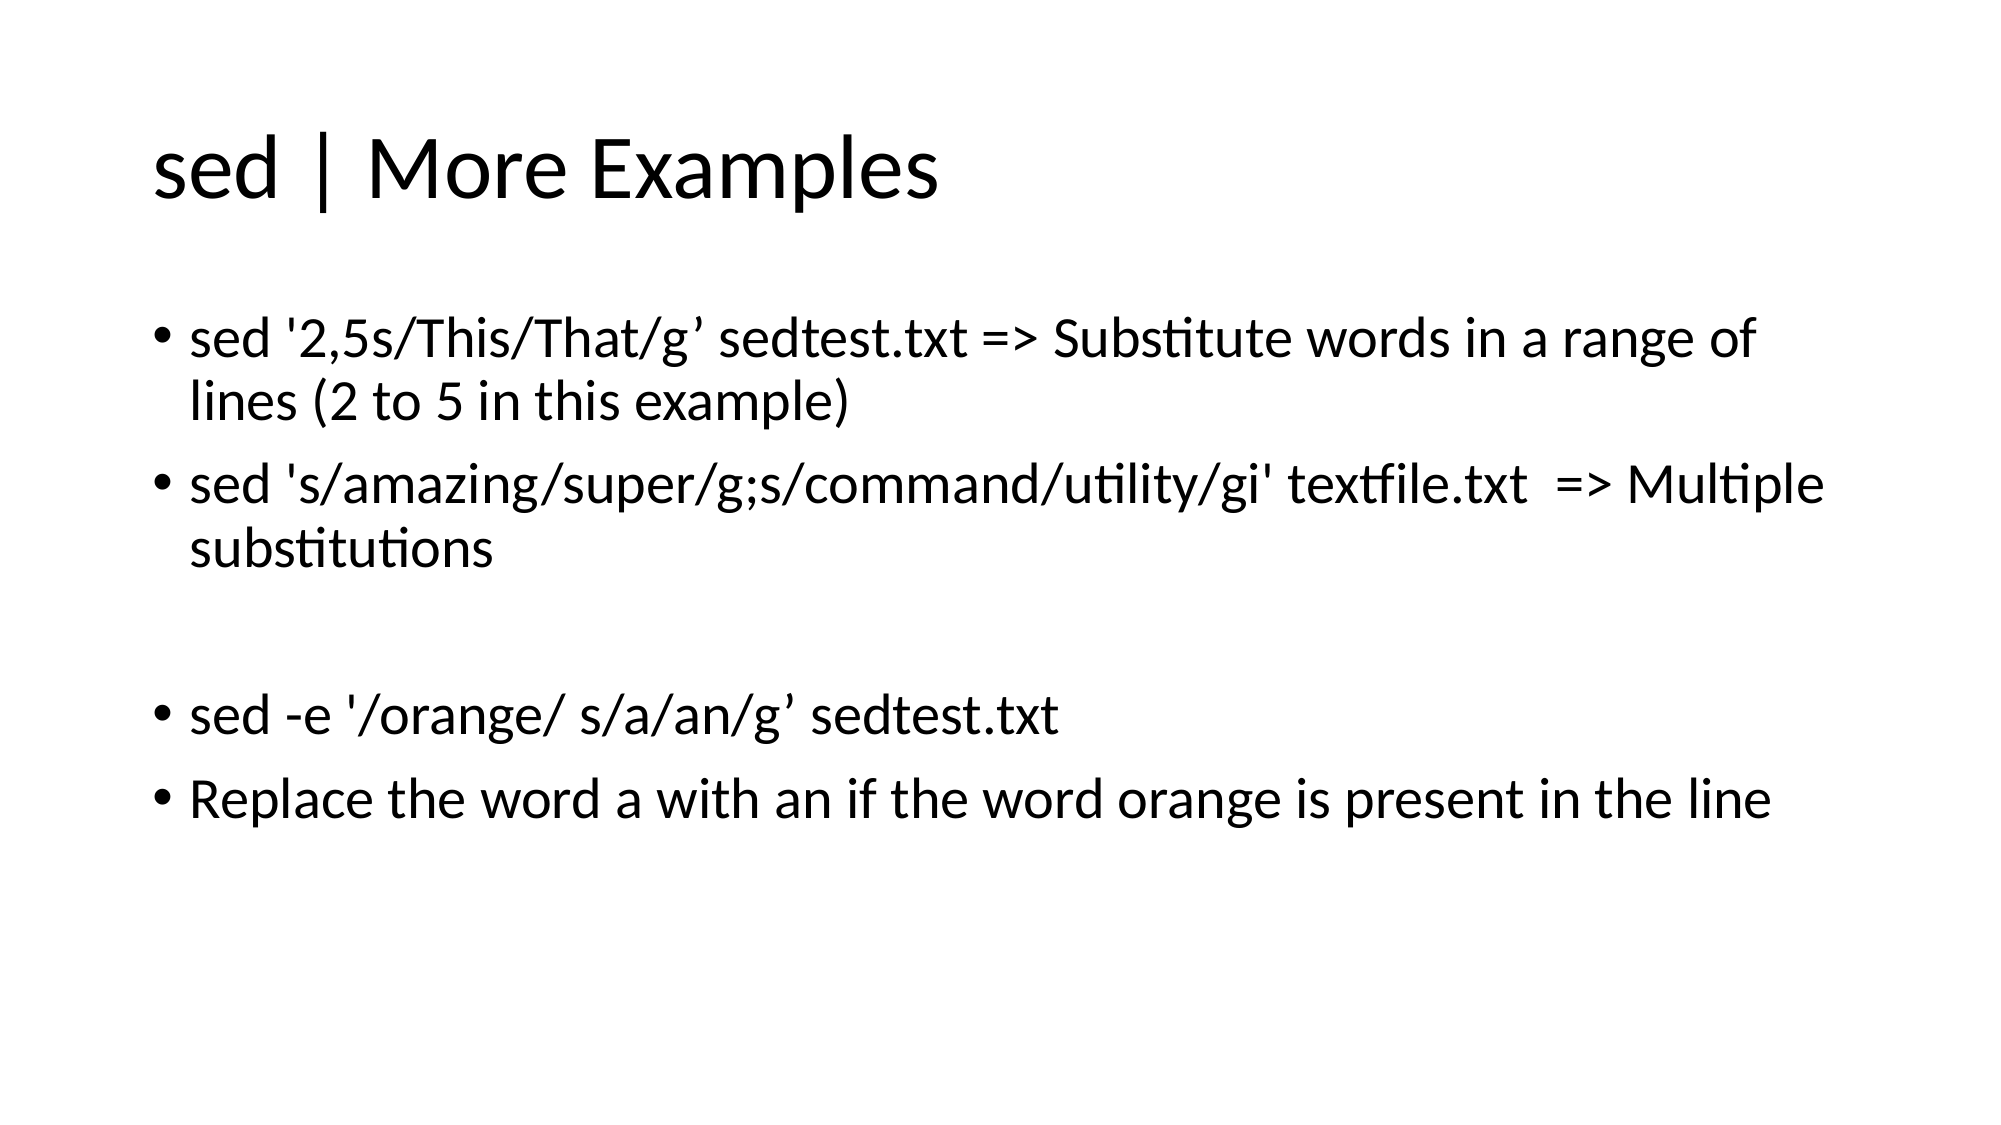

# sed | More Examples
sed '2,5s/This/That/g’ sedtest.txt => Substitute words in a range of lines (2 to 5 in this example)
sed 's/amazing/super/g;s/command/utility/gi' textfile.txt  => Multiple substitutions

sed -e '/orange/ s/a/an/g’ sedtest.txt
Replace the word a with an if the word orange is present in the line